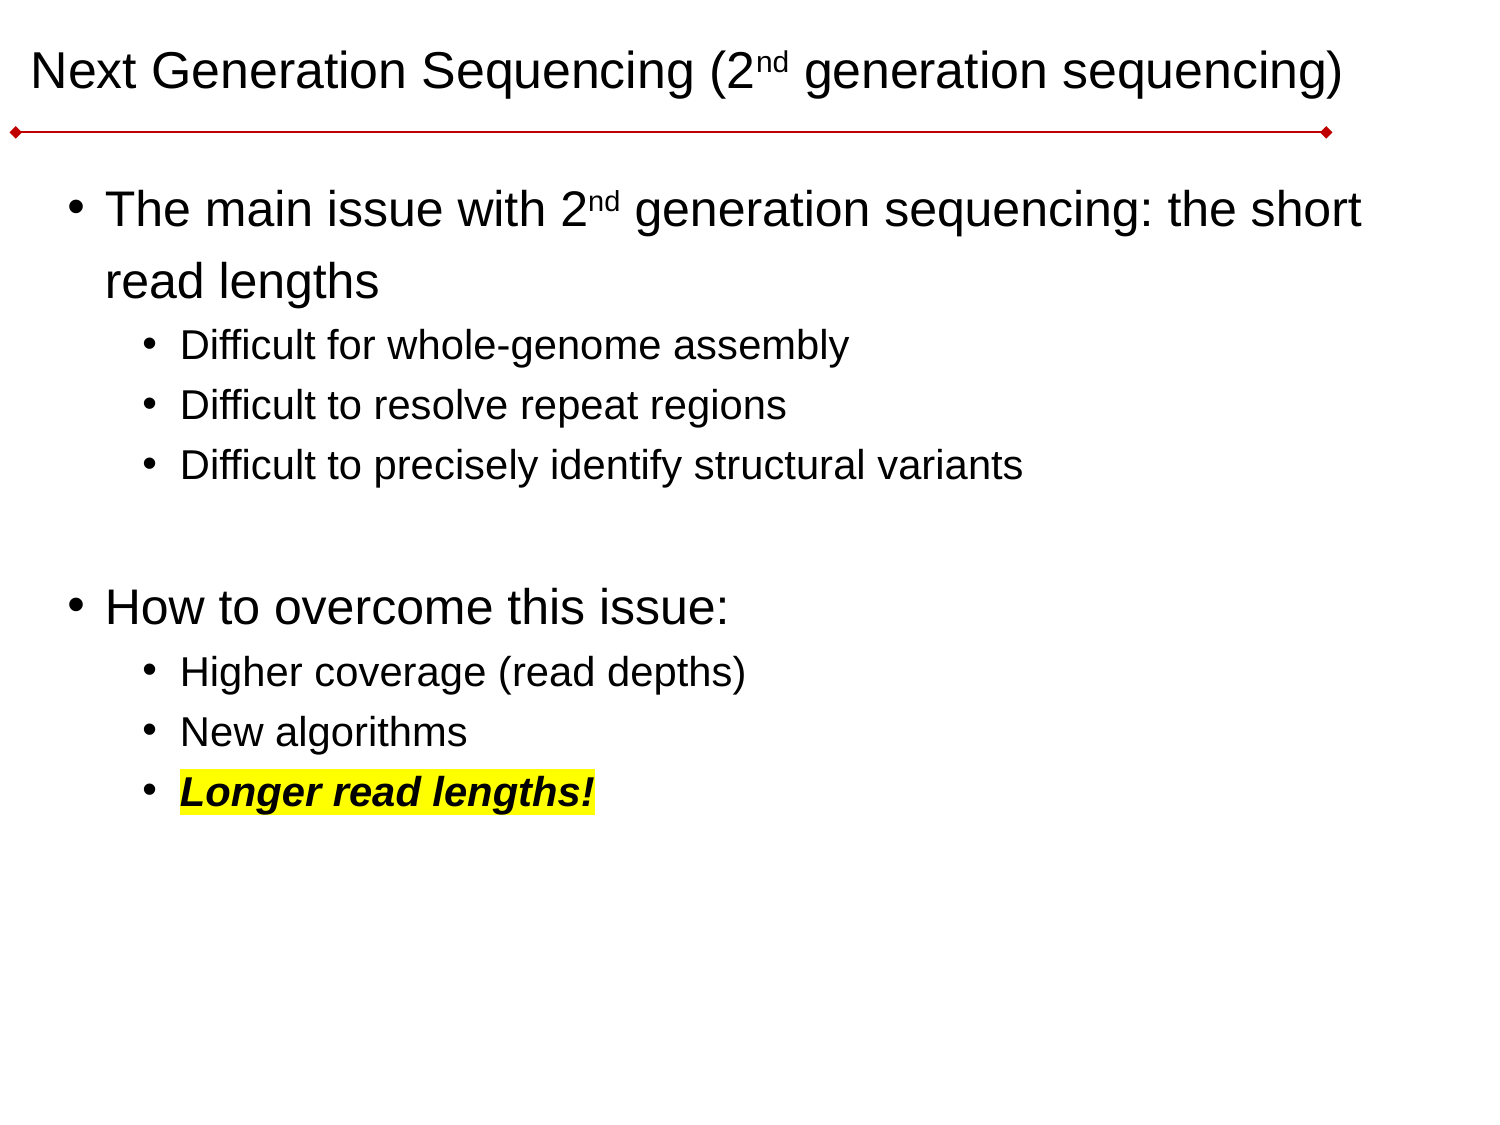

# Next Generation Sequencing (2nd generation sequencing)
The main issue with 2nd generation sequencing: the short read lengths
Difficult for whole-genome assembly
Difficult to resolve repeat regions
Difficult to precisely identify structural variants

How to overcome this issue:
Higher coverage (read depths)
New algorithms
Longer read lengths!